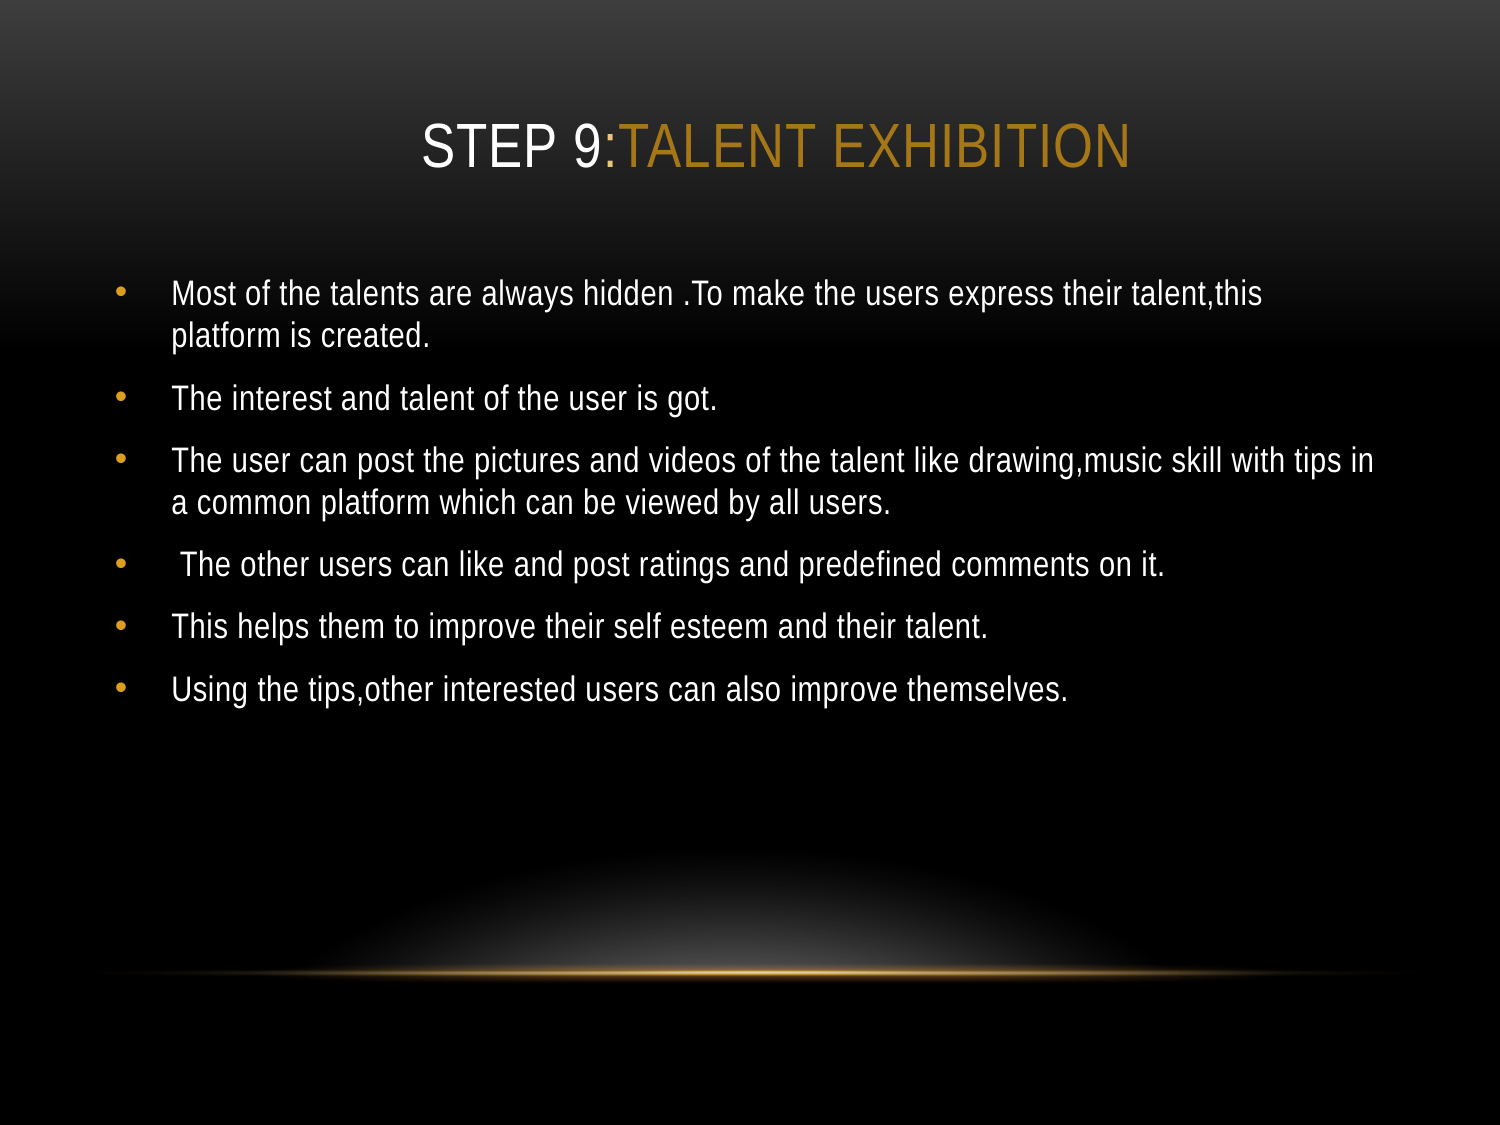

# Step 9:talent exhibition
Most of the talents are always hidden .To make the users express their talent,this platform is created.
The interest and talent of the user is got.
The user can post the pictures and videos of the talent like drawing,music skill with tips in a common platform which can be viewed by all users.
 The other users can like and post ratings and predefined comments on it.
This helps them to improve their self esteem and their talent.
Using the tips,other interested users can also improve themselves.